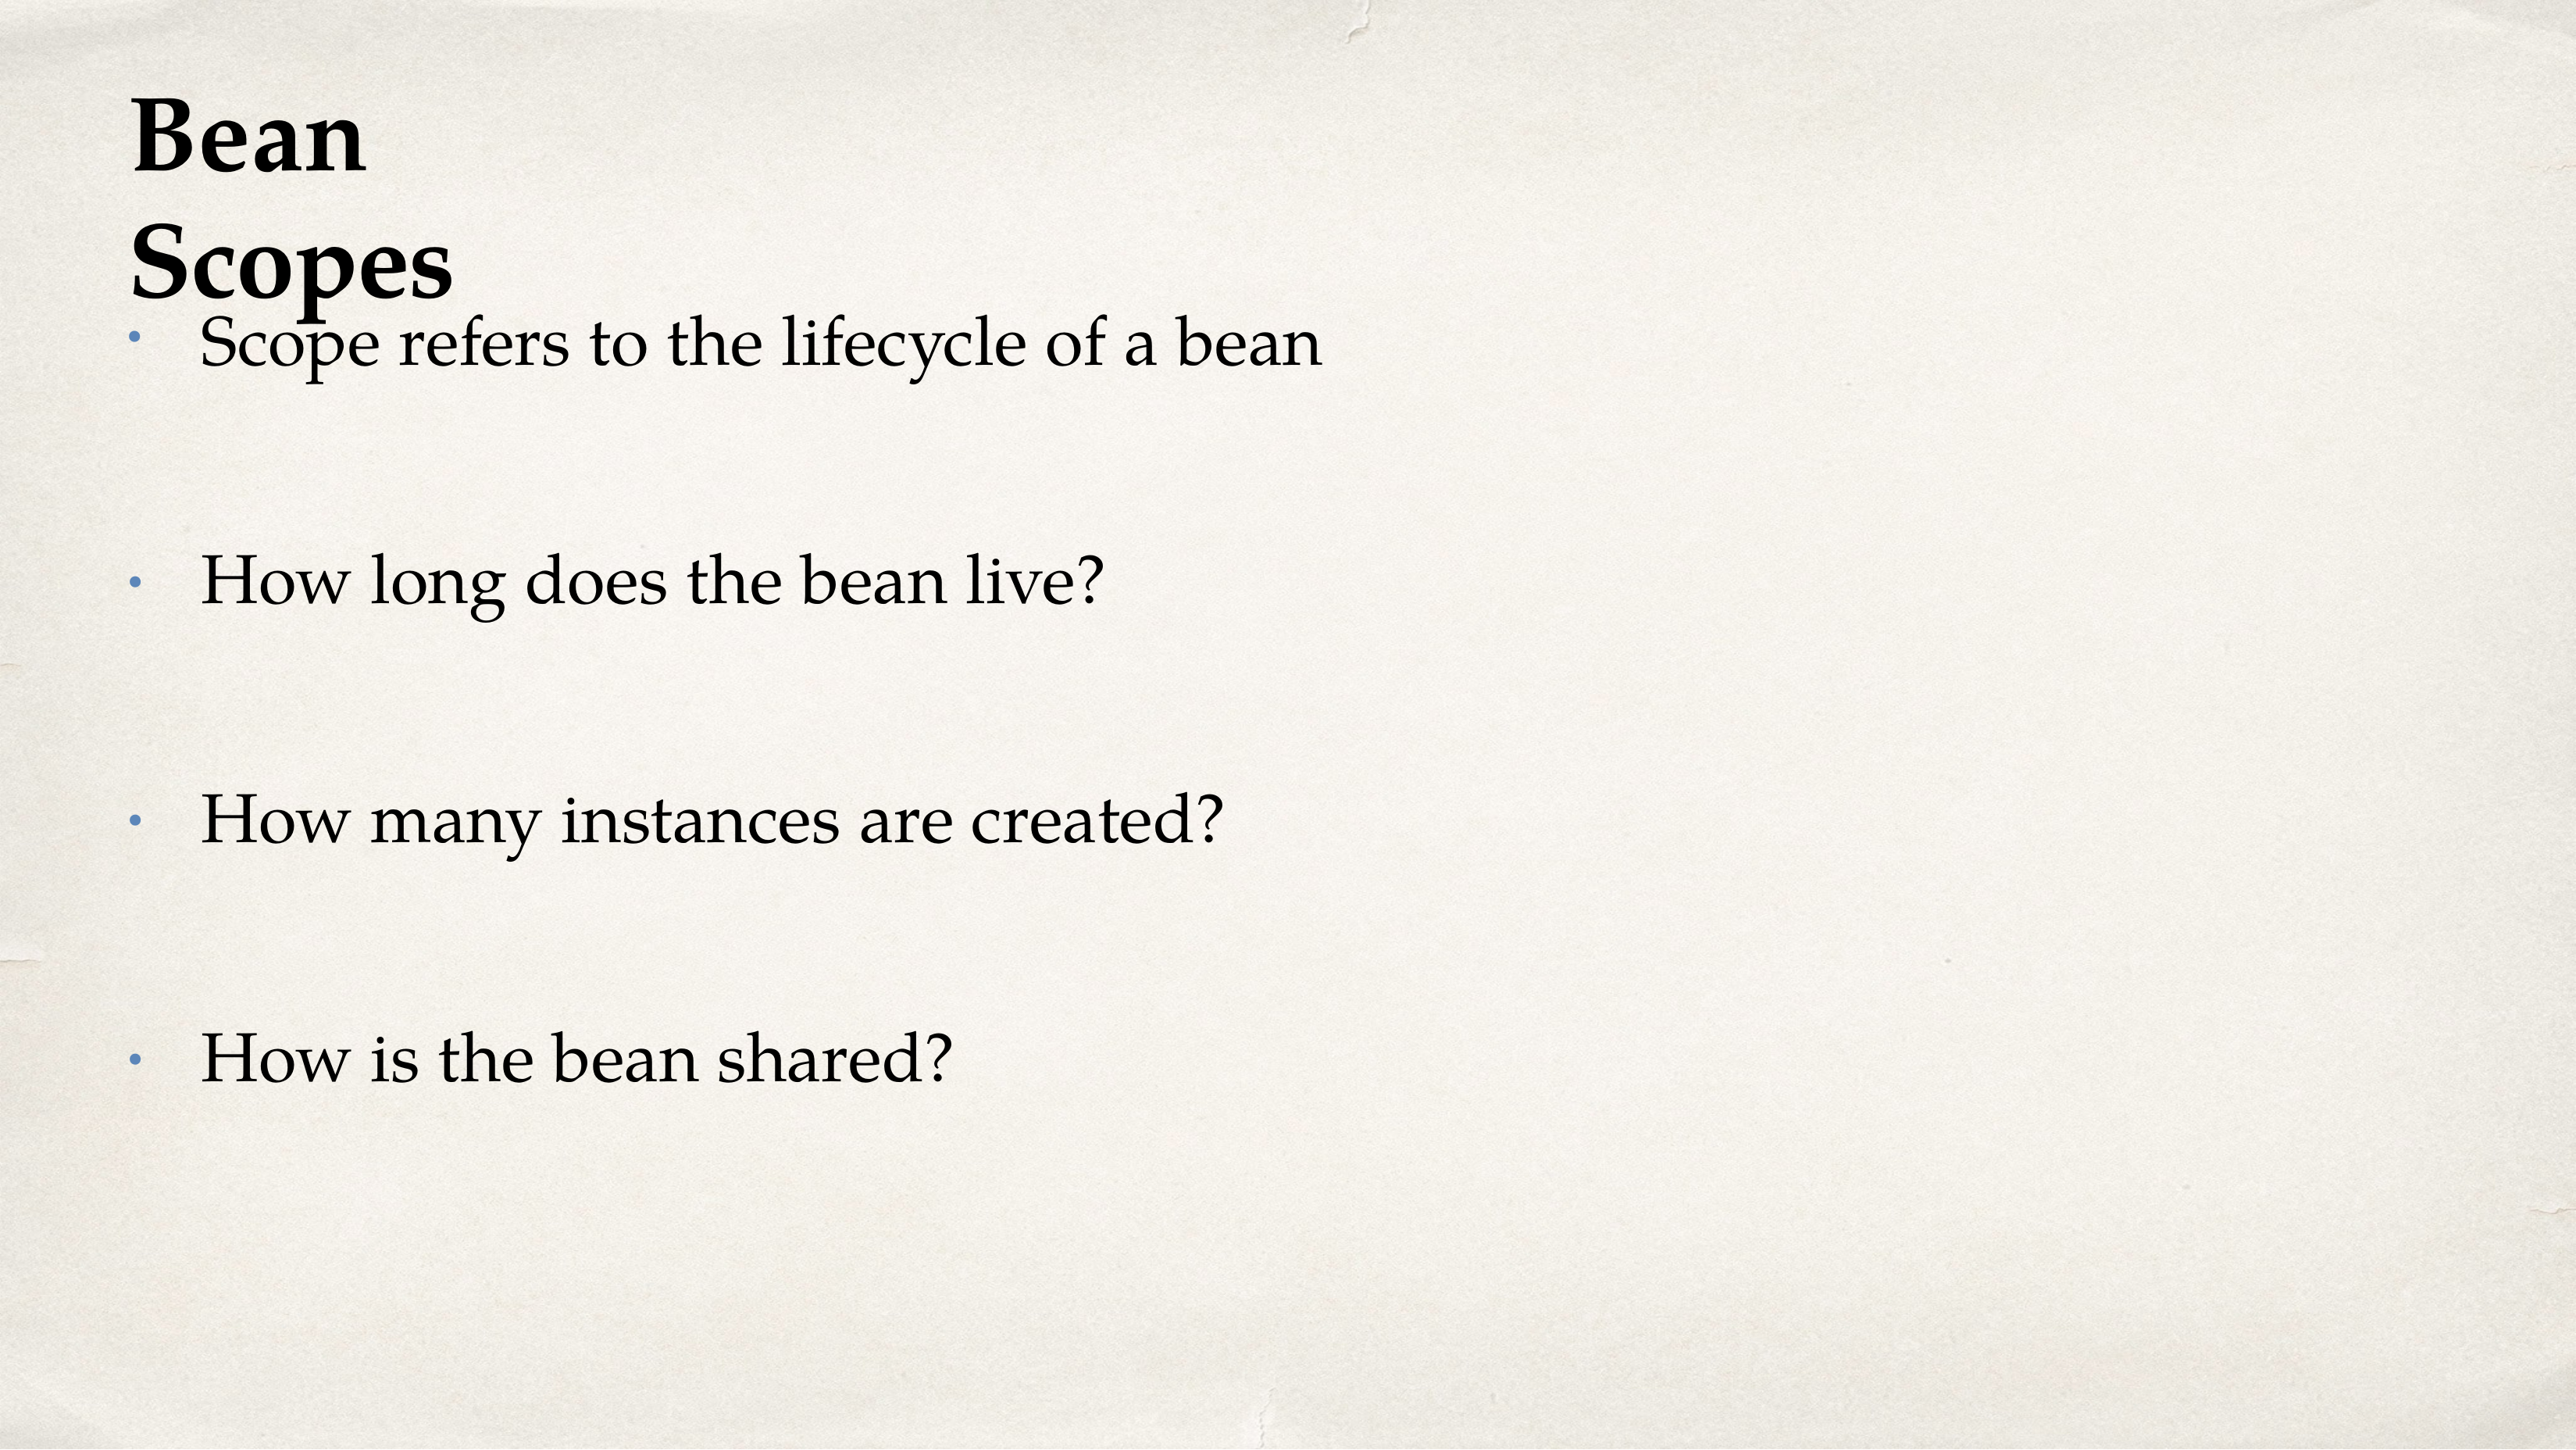

# Bean Scopes
Scope refers to the lifecycle of a bean
How long does the bean live?
•
How many instances are created?
•
How is the bean shared?
•